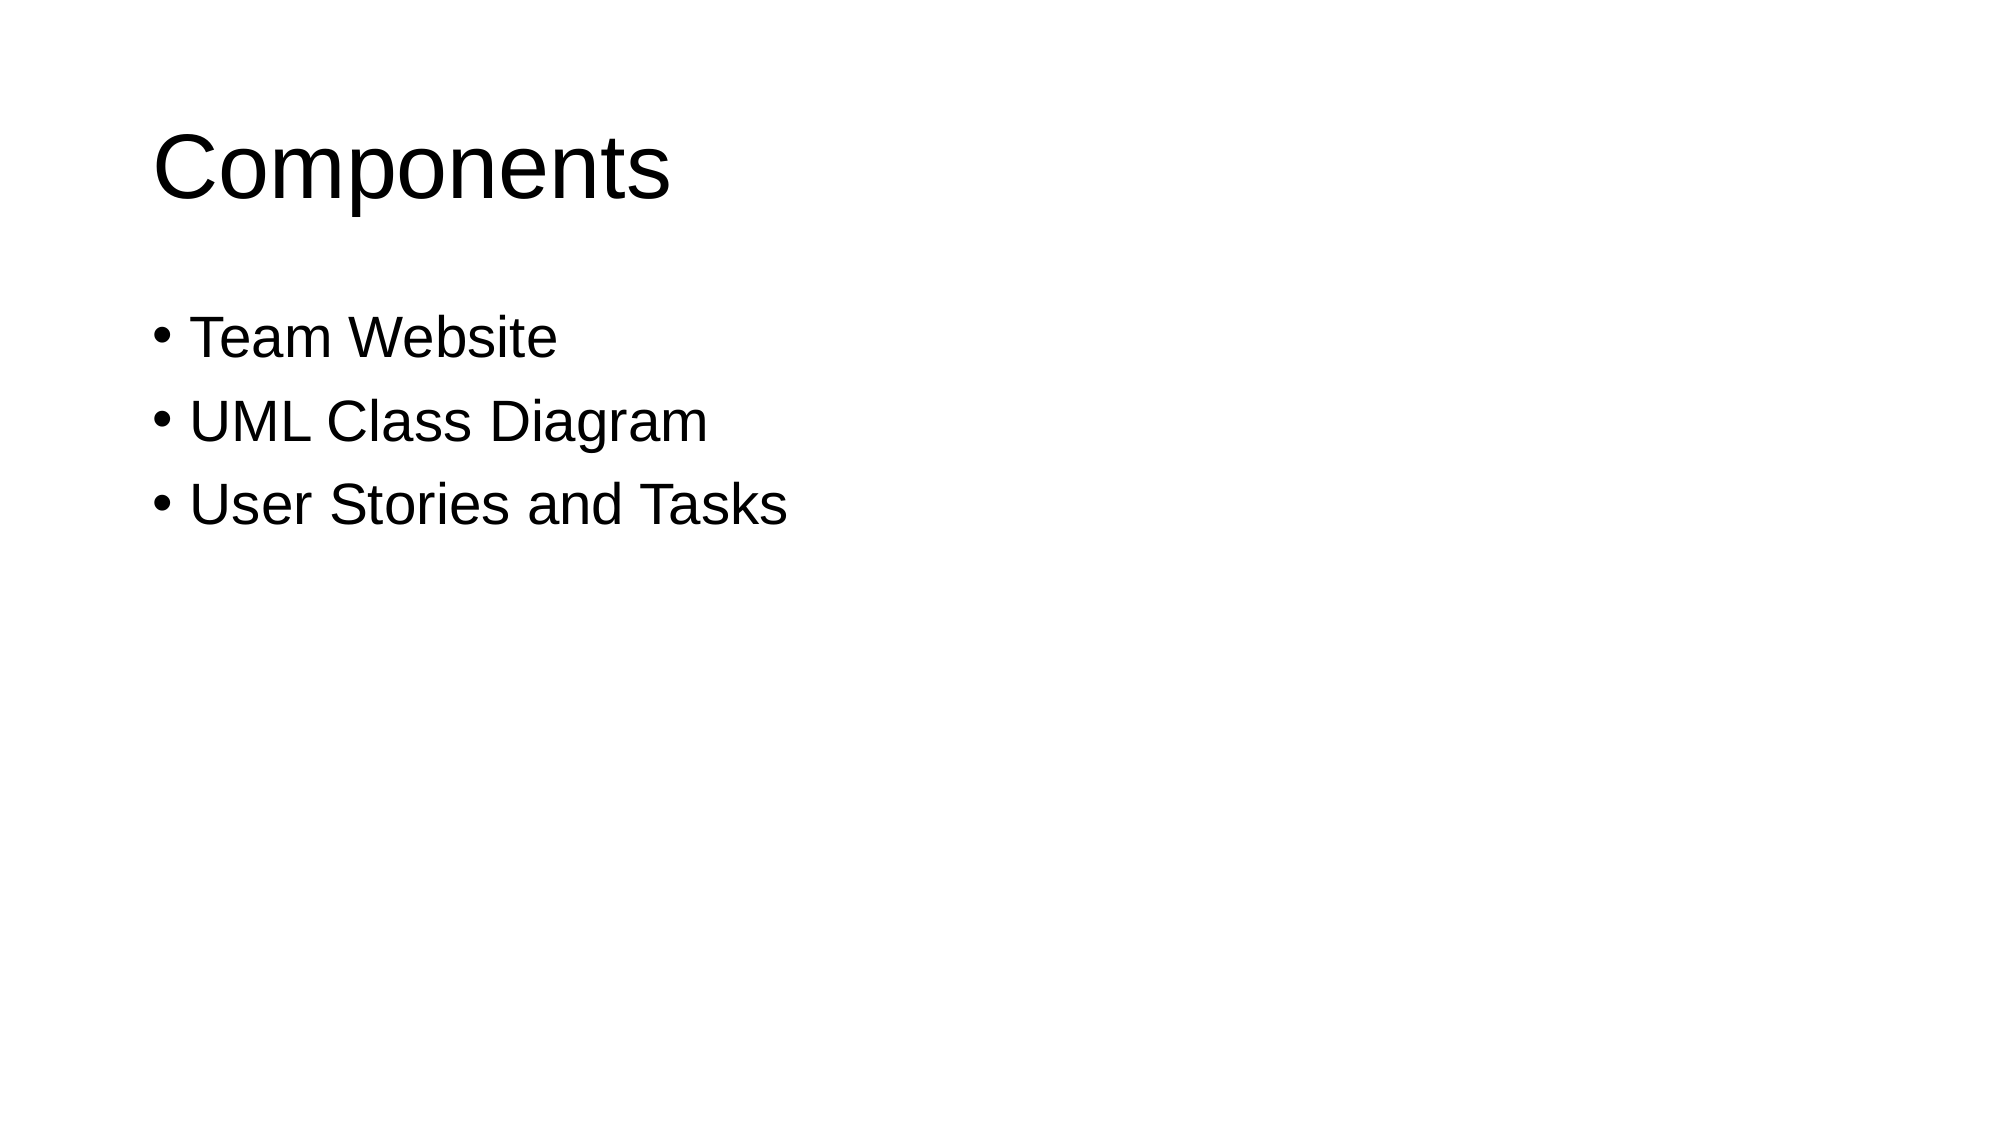

# Components
Team Website
UML Class Diagram
User Stories and Tasks